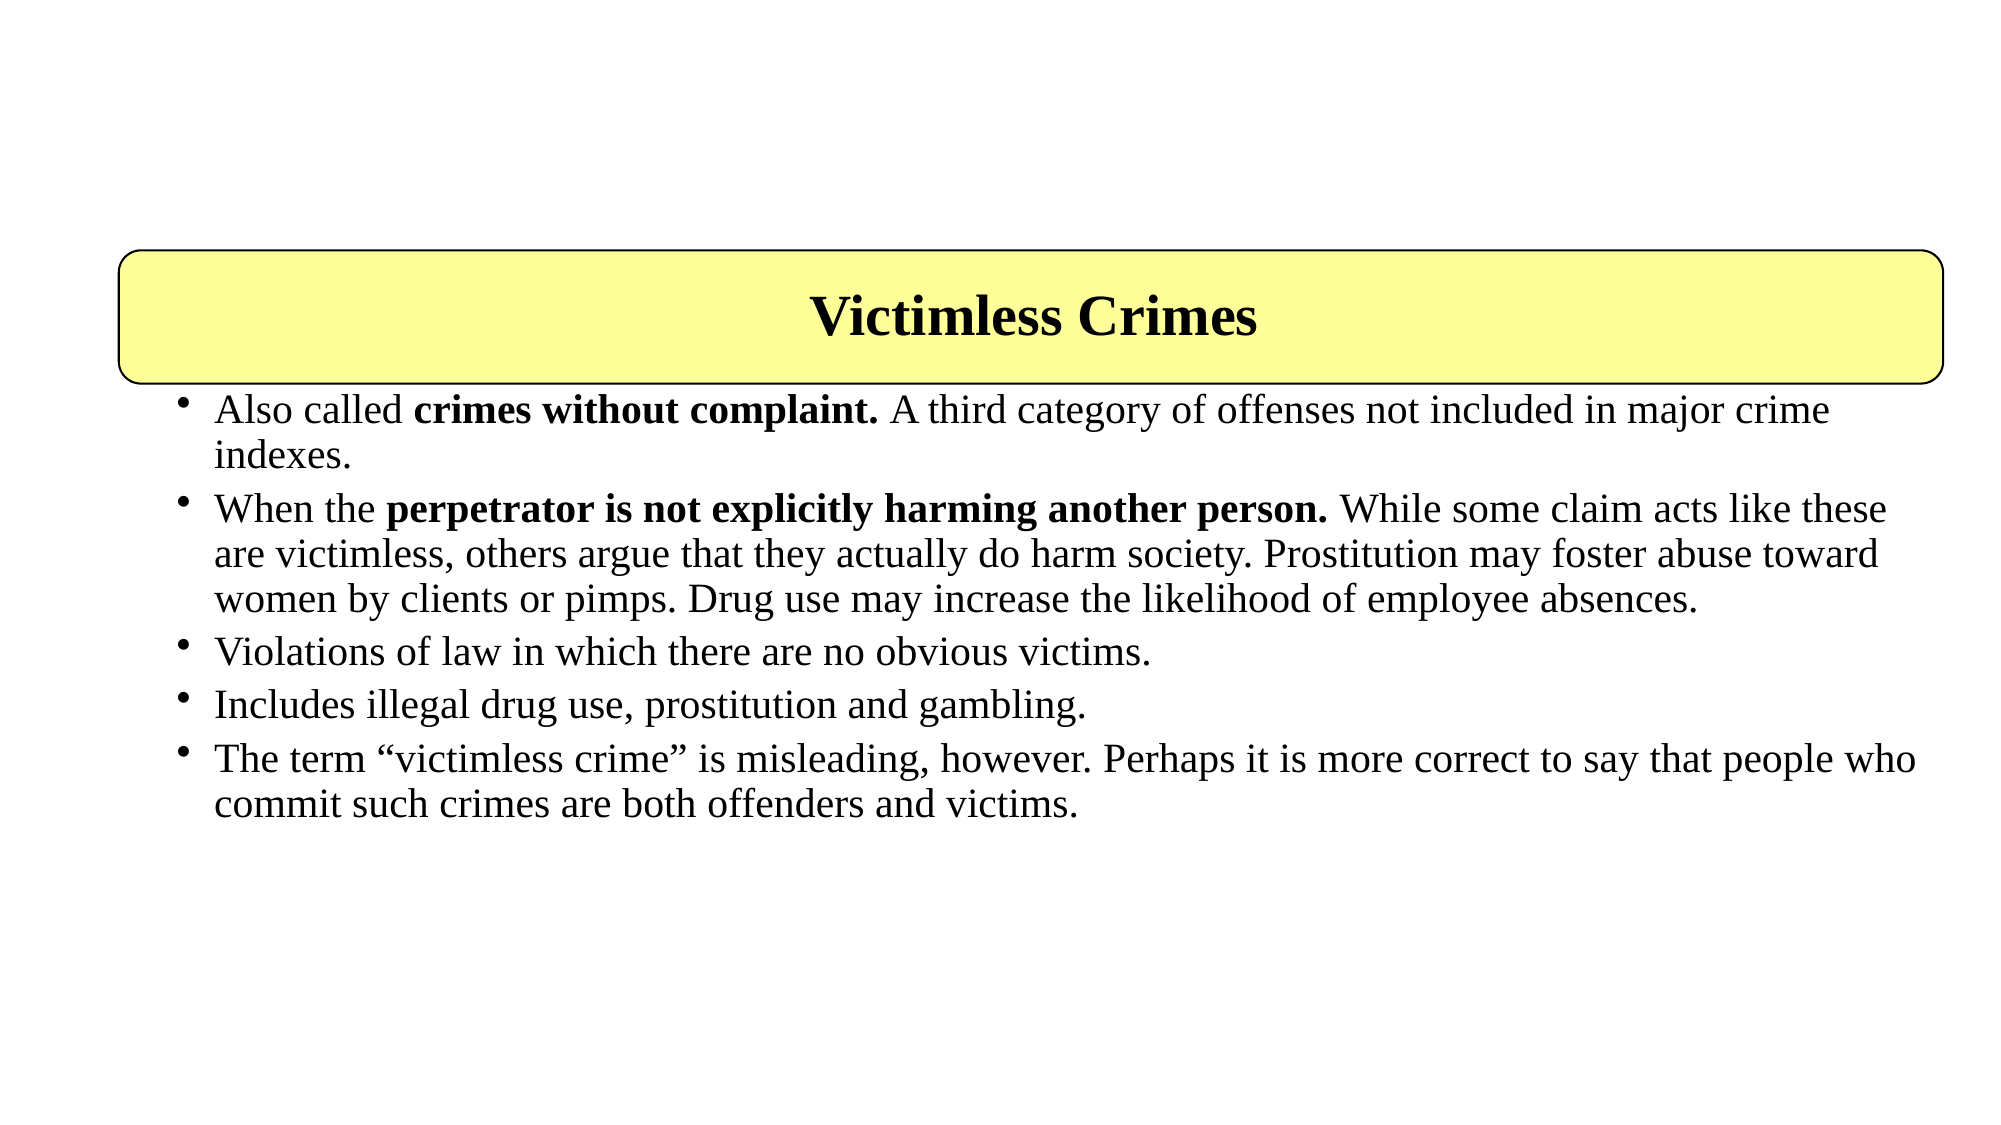

Victimless Crimes
Also called crimes without complaint. A third category of offenses not included in major crime indexes.
When the perpetrator is not explicitly harming another person. While some claim acts like these are victimless, others argue that they actually do harm society. Prostitution may foster abuse toward women by clients or pimps. Drug use may increase the likelihood of employee absences.
Violations of law in which there are no obvious victims.
Includes illegal drug use, prostitution and gambling.
The term “victimless crime” is misleading, however. Perhaps it is more correct to say that people who commit such crimes are both offenders and victims.